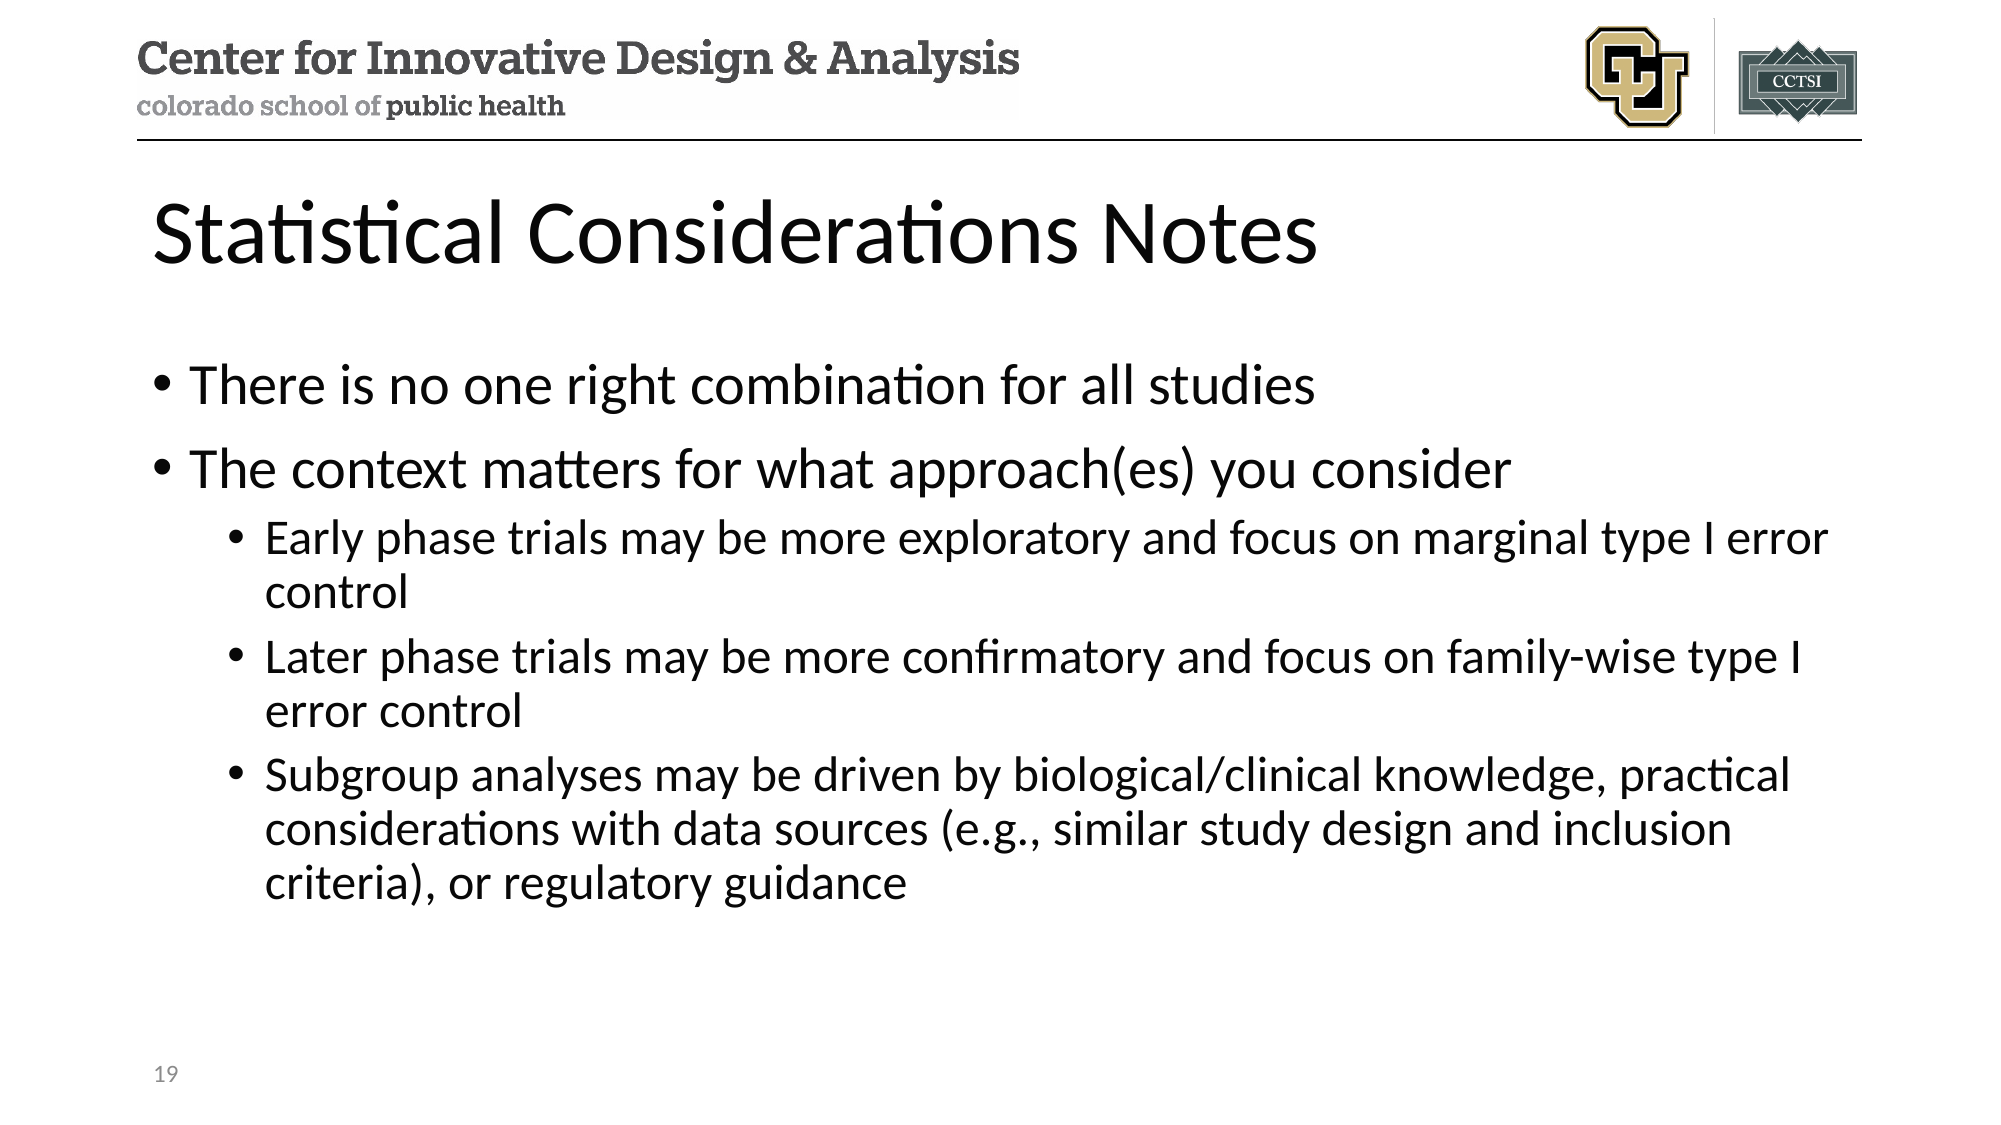

# Statistical Considerations Notes
There is no one right combination for all studies
The context matters for what approach(es) you consider
Early phase trials may be more exploratory and focus on marginal type I error control
Later phase trials may be more confirmatory and focus on family-wise type I error control
Subgroup analyses may be driven by biological/clinical knowledge, practical considerations with data sources (e.g., similar study design and inclusion criteria), or regulatory guidance
19